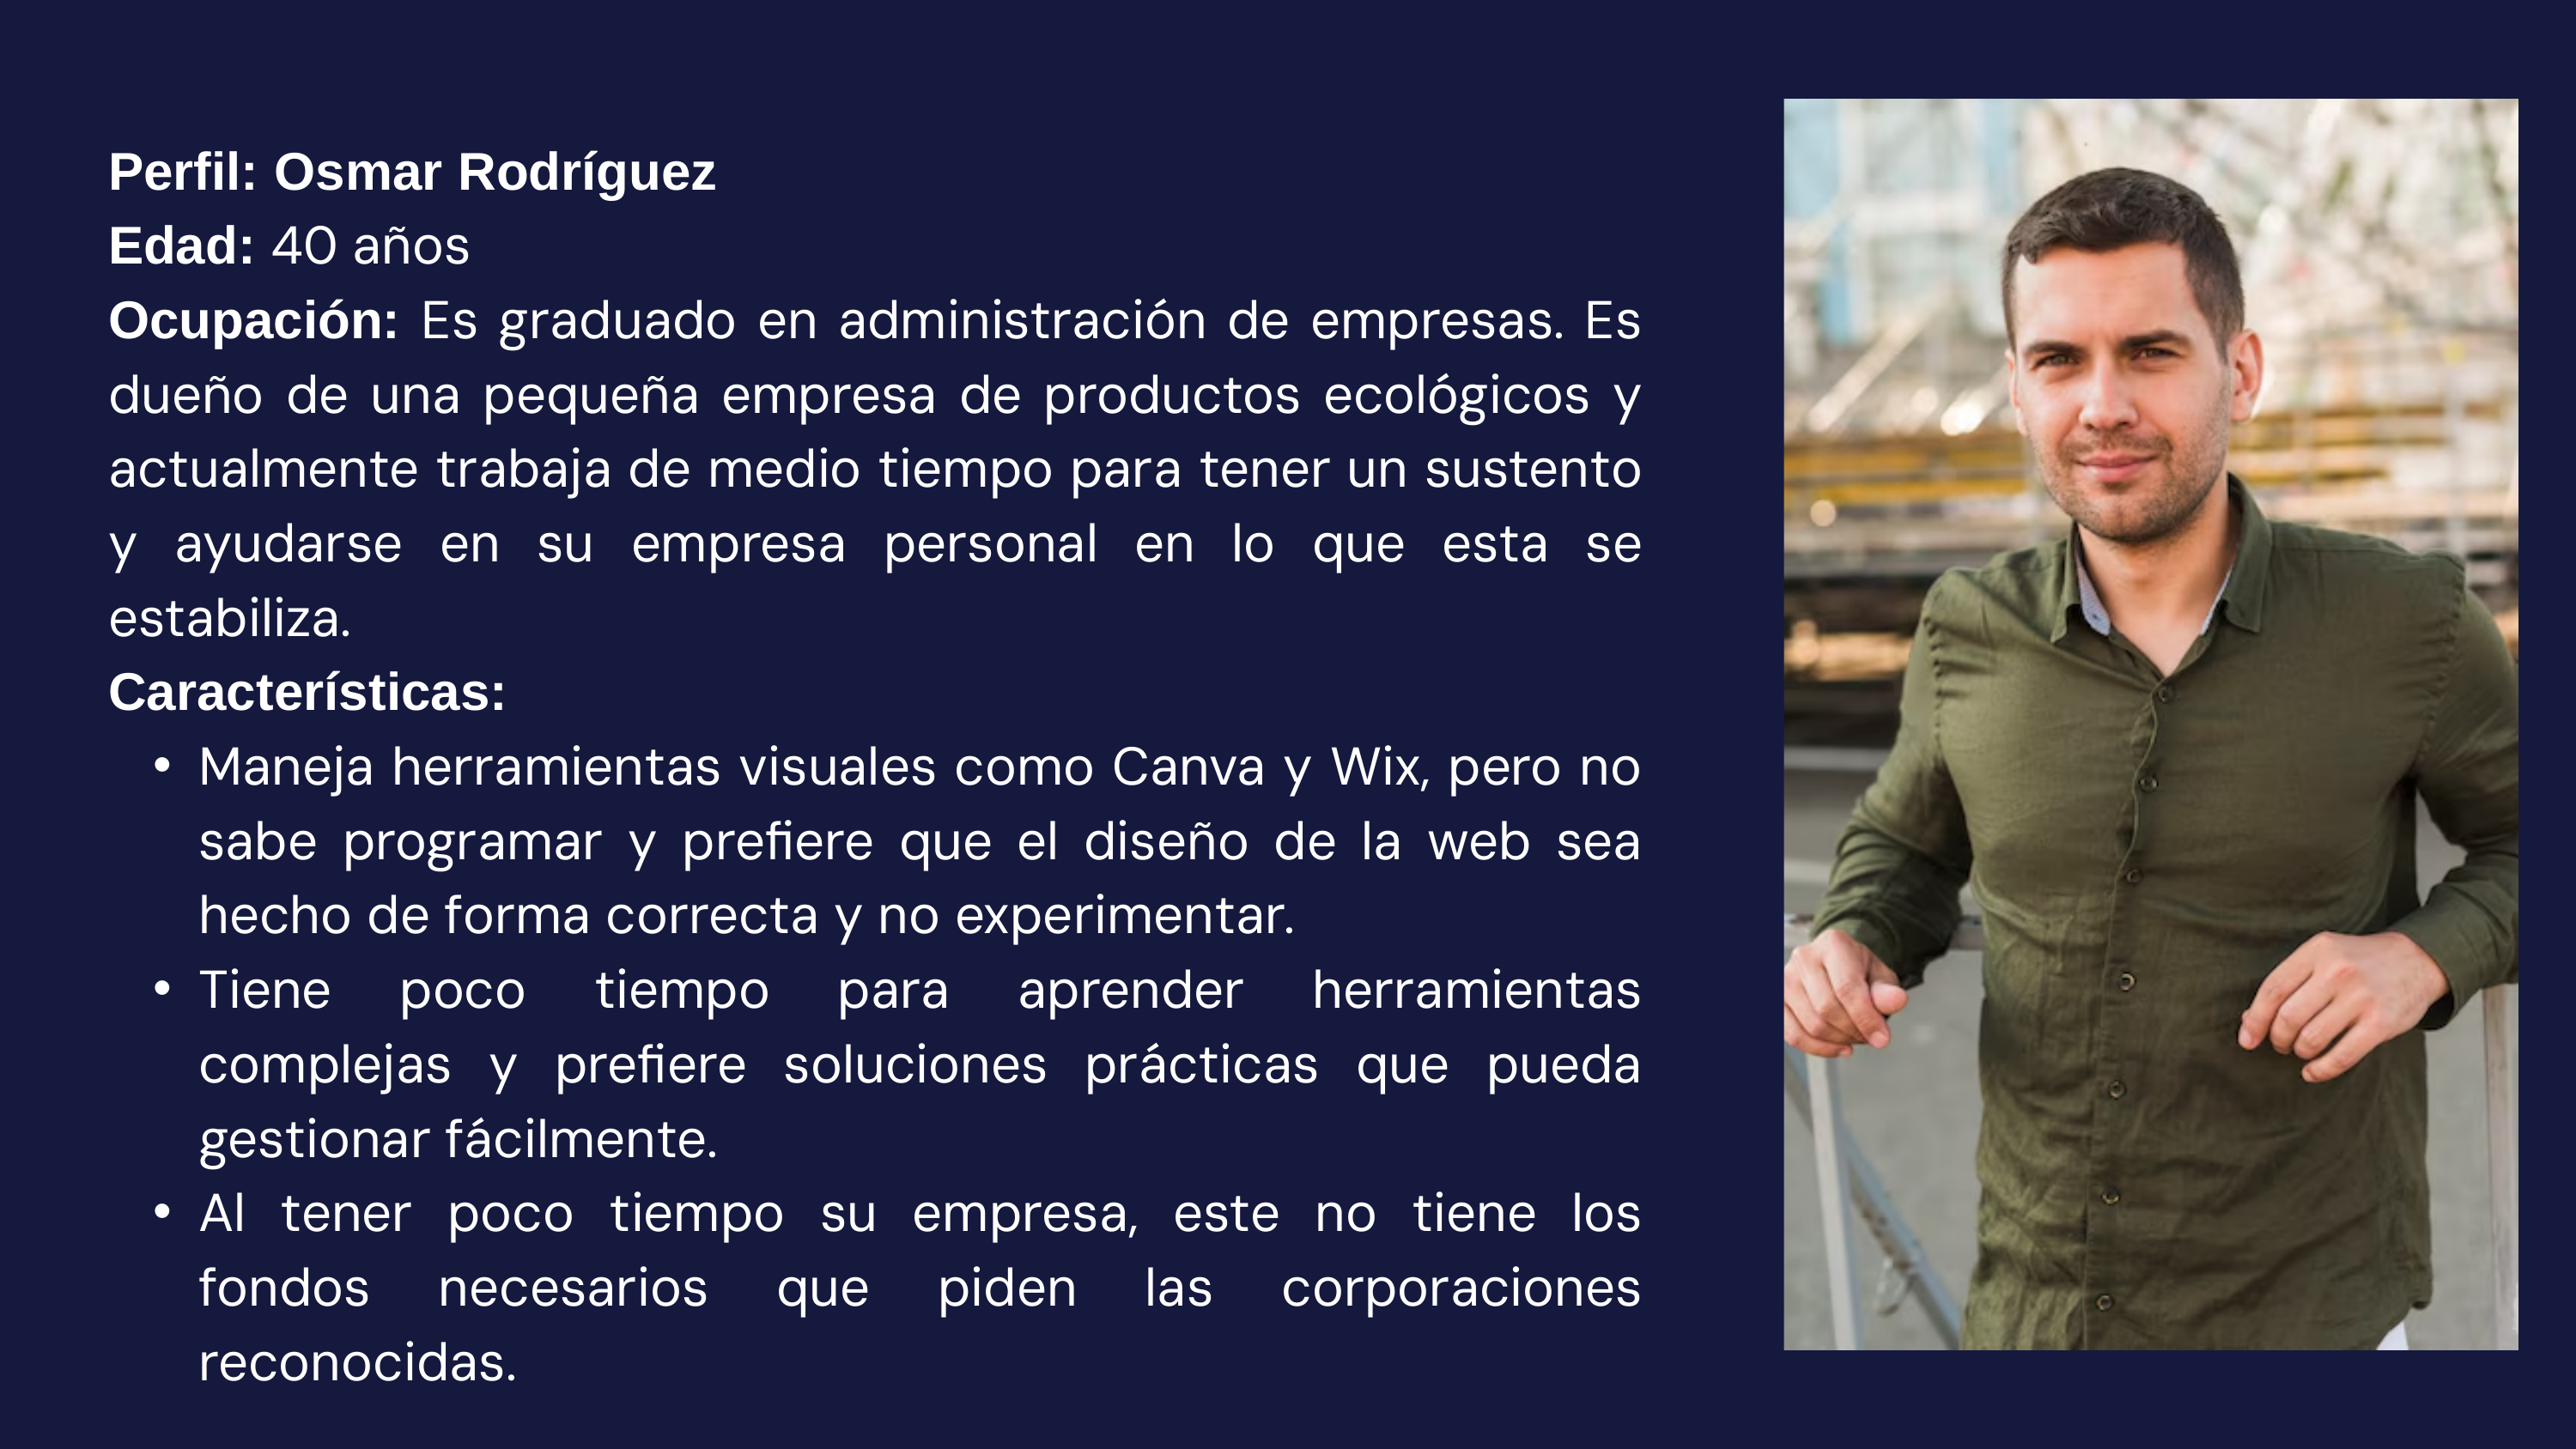

Perfil: Osmar Rodríguez
Edad: 40 años
Ocupación: Es graduado en administración de empresas. Es dueño de una pequeña empresa de productos ecológicos y actualmente trabaja de medio tiempo para tener un sustento y ayudarse en su empresa personal en lo que esta se estabiliza.
Características:
Maneja herramientas visuales como Canva y Wix, pero no sabe programar y prefiere que el diseño de la web sea hecho de forma correcta y no experimentar.
Tiene poco tiempo para aprender herramientas complejas y prefiere soluciones prácticas que pueda gestionar fácilmente.
Al tener poco tiempo su empresa, este no tiene los fondos necesarios que piden las corporaciones reconocidas.